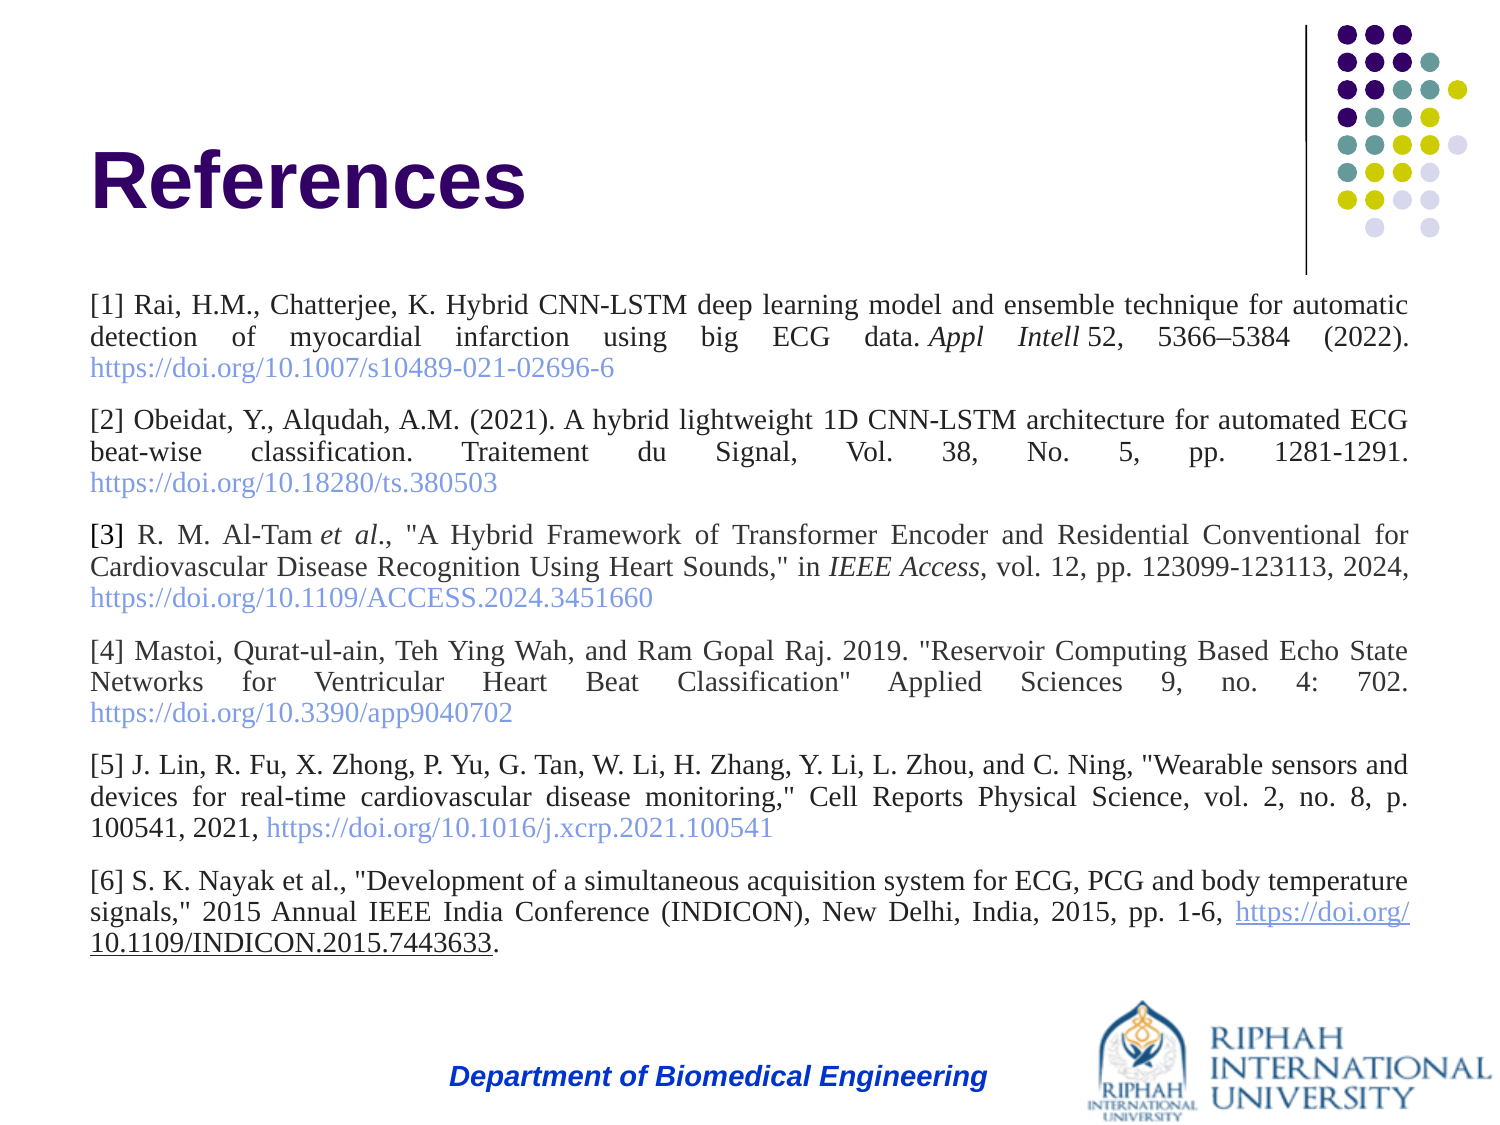

# References
[1] Rai, H.M., Chatterjee, K. Hybrid CNN-LSTM deep learning model and ensemble technique for automatic detection of myocardial infarction using big ECG data. Appl Intell 52, 5366–5384 (2022). https://doi.org/10.1007/s10489-021-02696-6
[2] Obeidat, Y., Alqudah, A.M. (2021). A hybrid lightweight 1D CNN-LSTM architecture for automated ECG beat-wise classification. Traitement du Signal, Vol. 38, No. 5, pp. 1281-1291. https://doi.org/10.18280/ts.380503
[3] R. M. Al-Tam et al., "A Hybrid Framework of Transformer Encoder and Residential Conventional for Cardiovascular Disease Recognition Using Heart Sounds," in IEEE Access, vol. 12, pp. 123099-123113, 2024, https://doi.org/10.1109/ACCESS.2024.3451660
[4] Mastoi, Qurat-ul-ain, Teh Ying Wah, and Ram Gopal Raj. 2019. "Reservoir Computing Based Echo State Networks for Ventricular Heart Beat Classification" Applied Sciences 9, no. 4: 702. https://doi.org/10.3390/app9040702
[5] J. Lin, R. Fu, X. Zhong, P. Yu, G. Tan, W. Li, H. Zhang, Y. Li, L. Zhou, and C. Ning, "Wearable sensors and devices for real-time cardiovascular disease monitoring," Cell Reports Physical Science, vol. 2, no. 8, p. 100541, 2021, https://doi.org/10.1016/j.xcrp.2021.100541
[6] S. K. Nayak et al., "Development of a simultaneous acquisition system for ECG, PCG and body temperature signals," 2015 Annual IEEE India Conference (INDICON), New Delhi, India, 2015, pp. 1-6, https://doi.org/10.1109/INDICON.2015.7443633.

Department of Biomedical Engineering